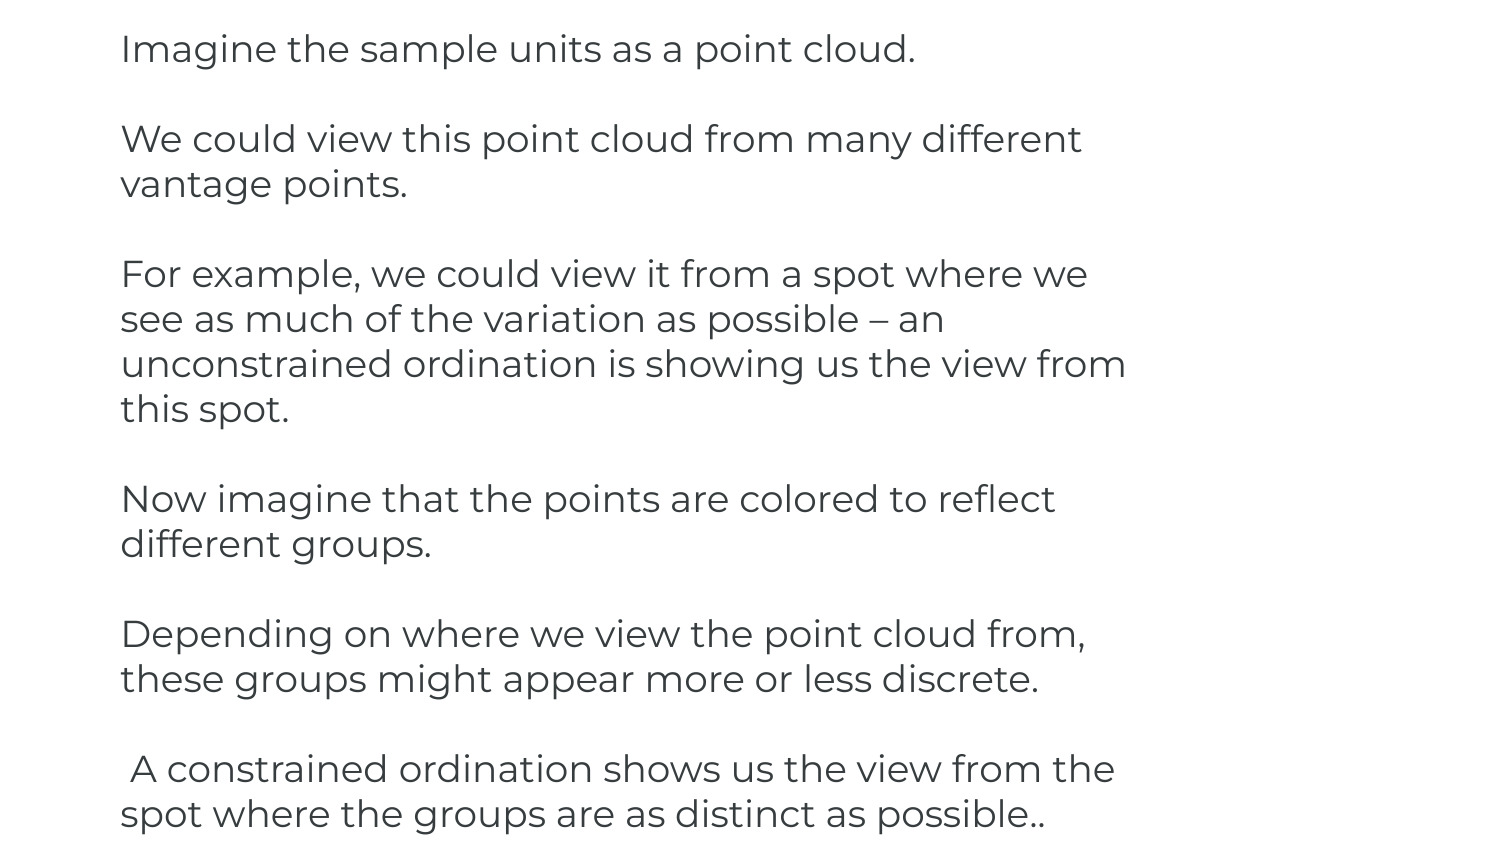

Imagine the sample units as a point cloud.

We could view this point cloud from many different vantage points.

For example, we could view it from a spot where we see as much of the variation as possible – an unconstrained ordination is showing us the view from this spot.

Now imagine that the points are colored to reflect different groups.

Depending on where we view the point cloud from, these groups might appear more or less discrete.

 A constrained ordination shows us the view from the spot where the groups are as distinct as possible..
#